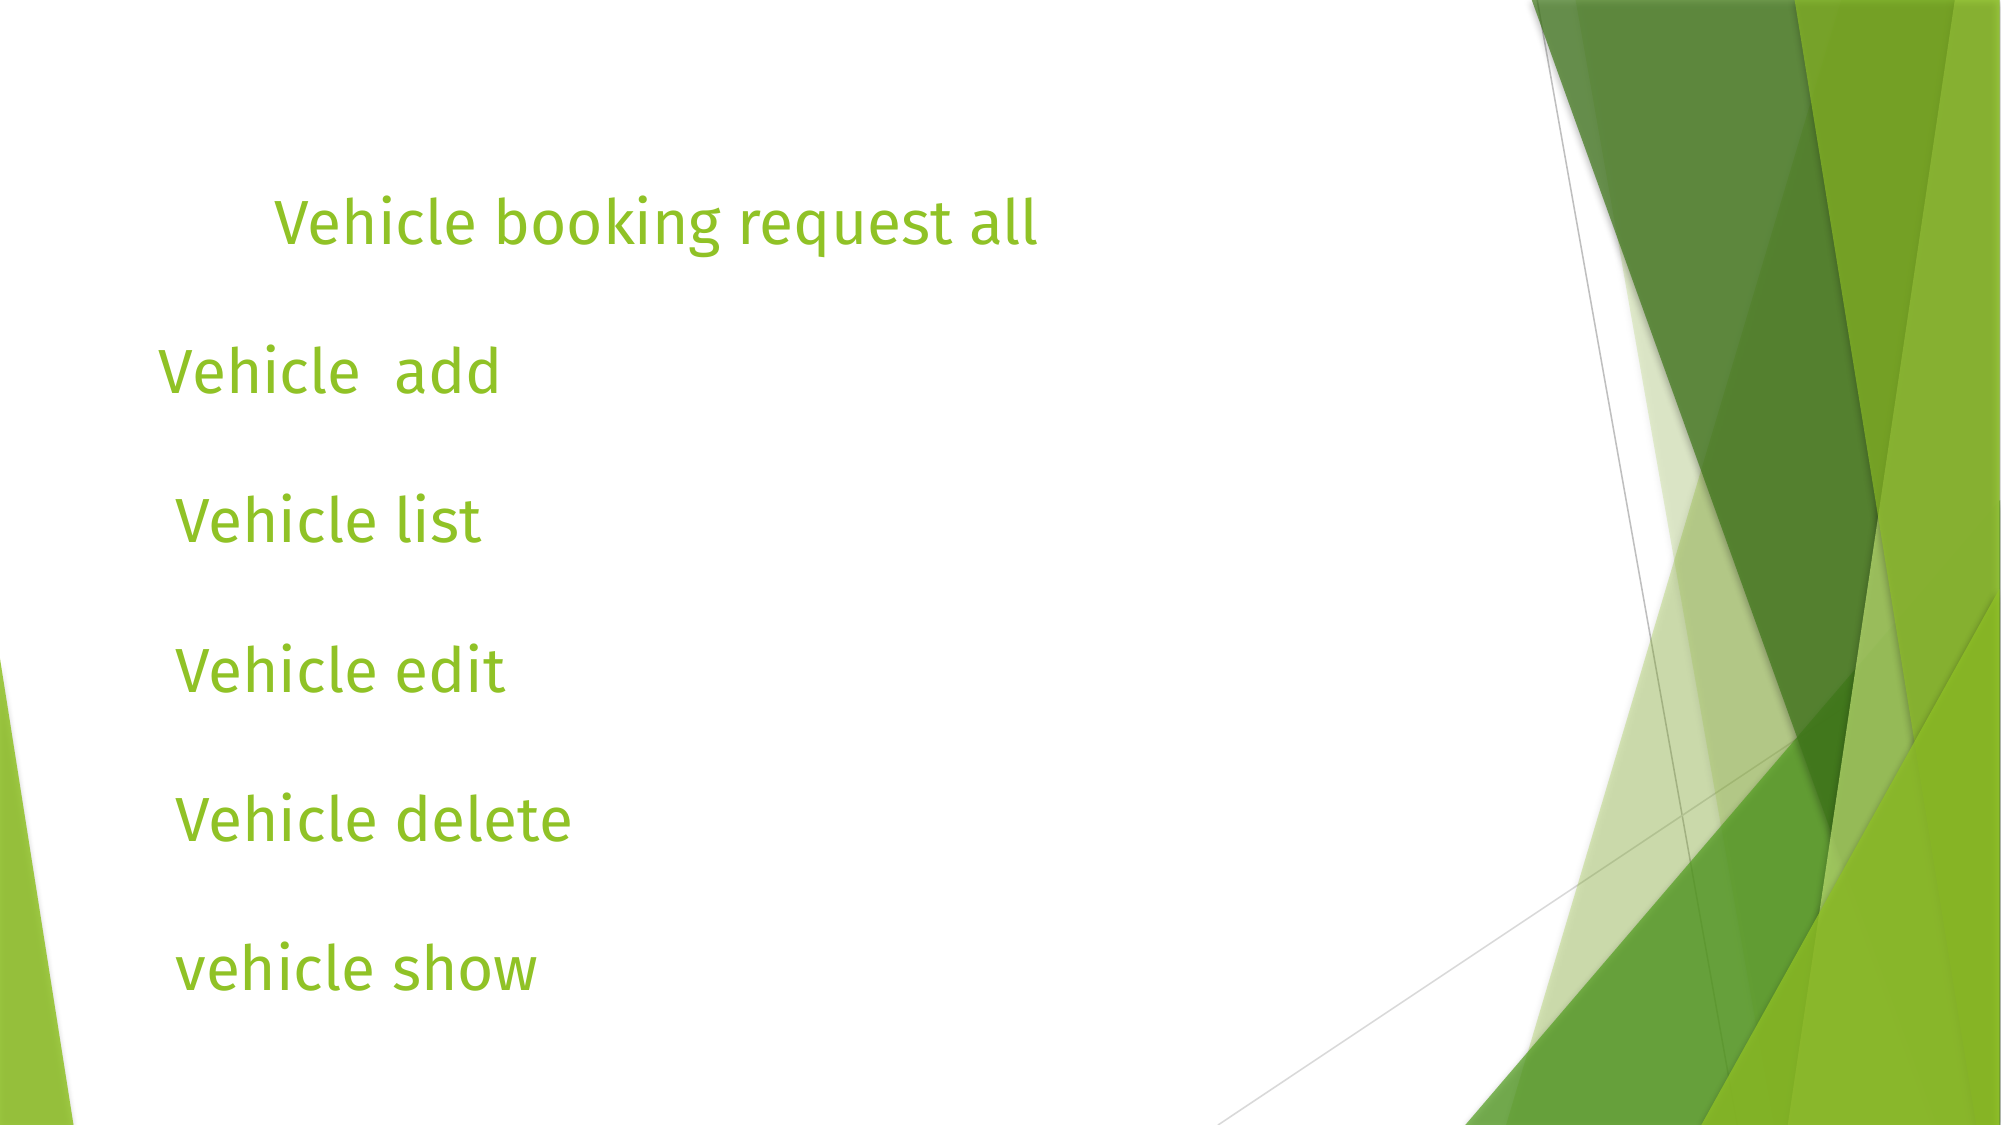

# Vehicle booking request all Vehicle  add Vehicle list Vehicle edit Vehicle delete vehicle show